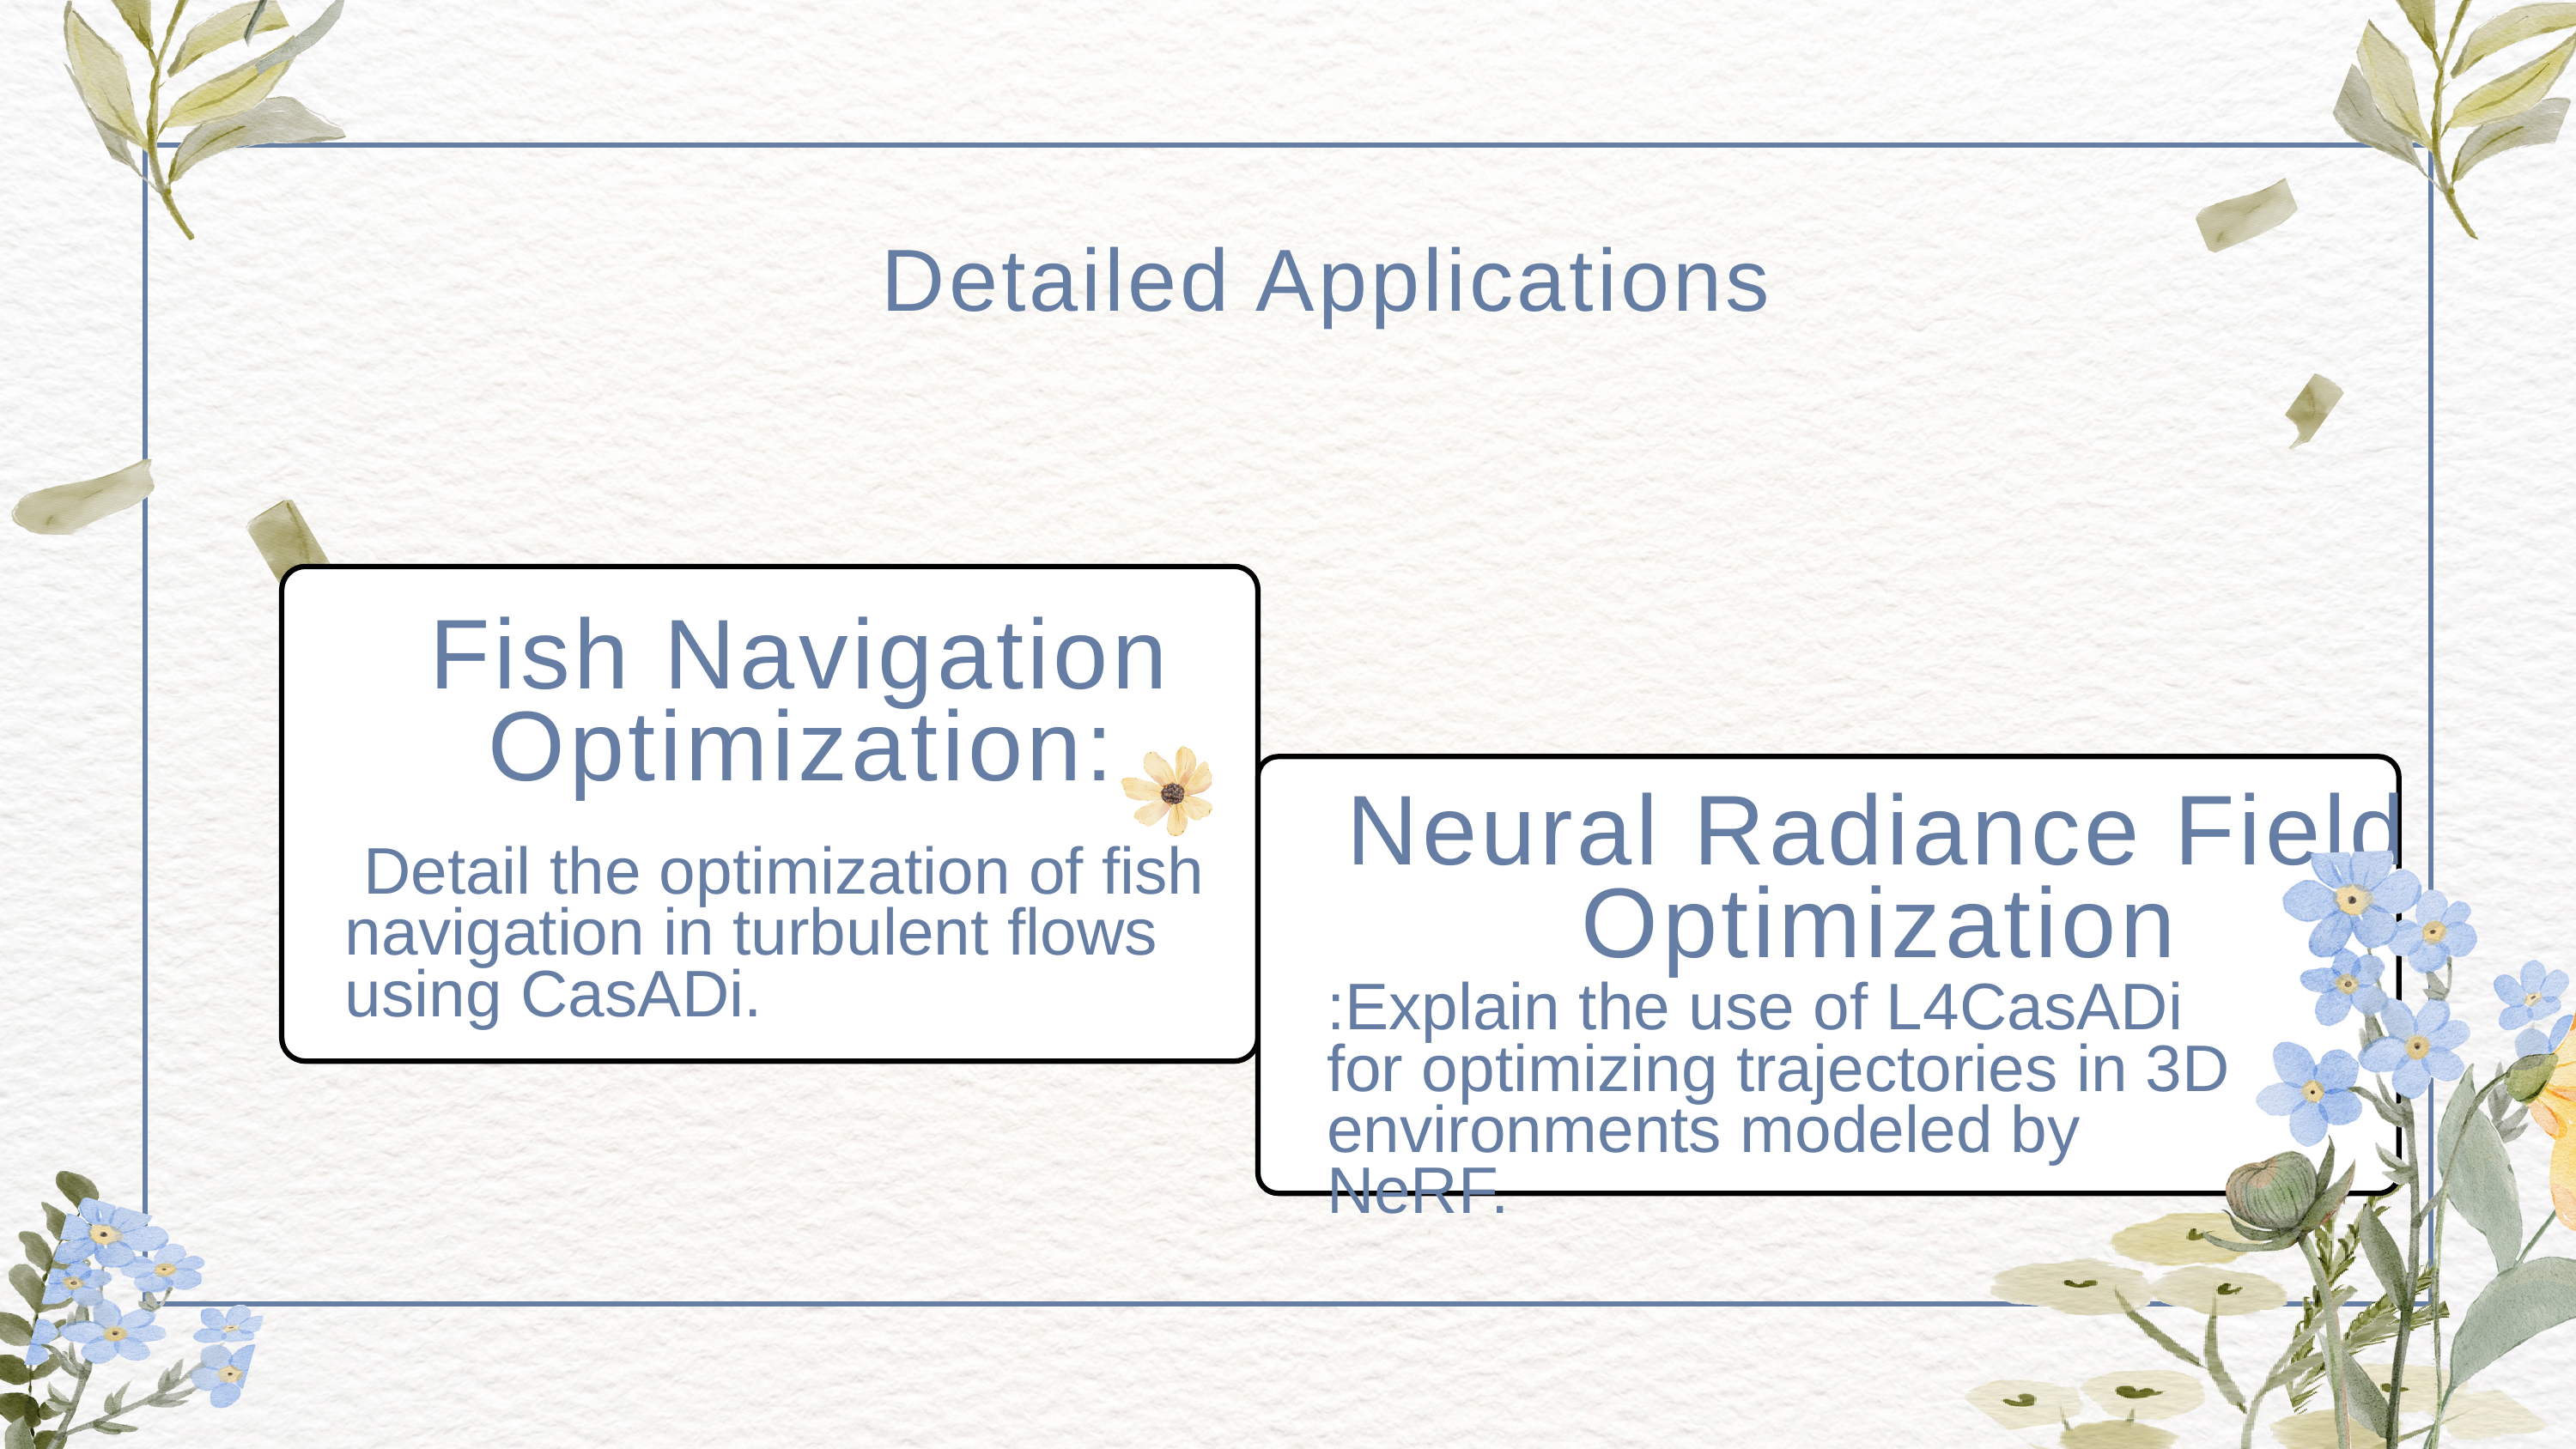

Detailed Applications

Fish Navigation Optimization:

Neural Radiance Field Optimization
 Detail the optimization of fish navigation in turbulent flows using CasADi.

:Explain the use of L4CasADi for optimizing trajectories in 3D environments modeled by NeRF.